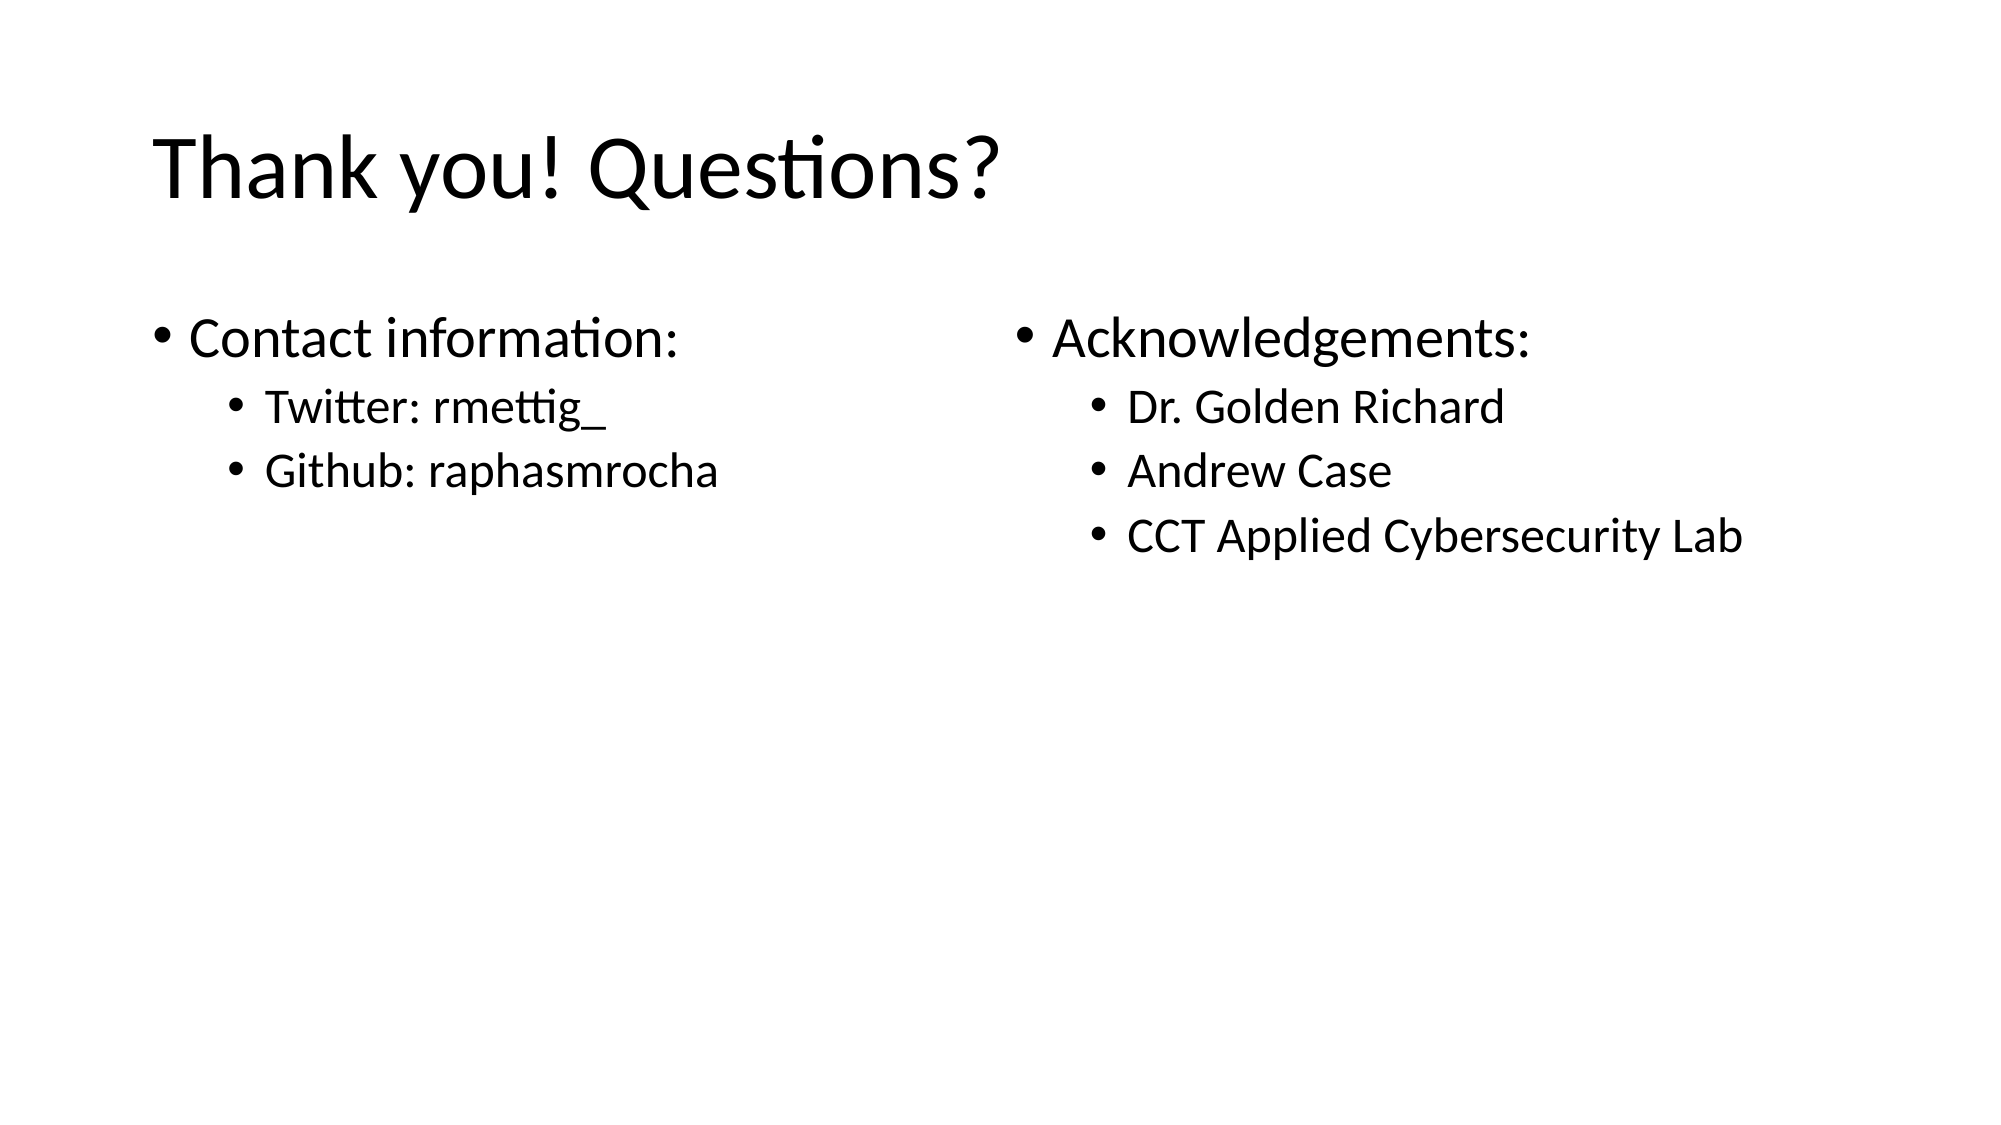

# Thank you! Questions?
Contact information:
Twitter: rmettig_
Github: raphasmrocha
Acknowledgements:
Dr. Golden Richard
Andrew Case
CCT Applied Cybersecurity Lab